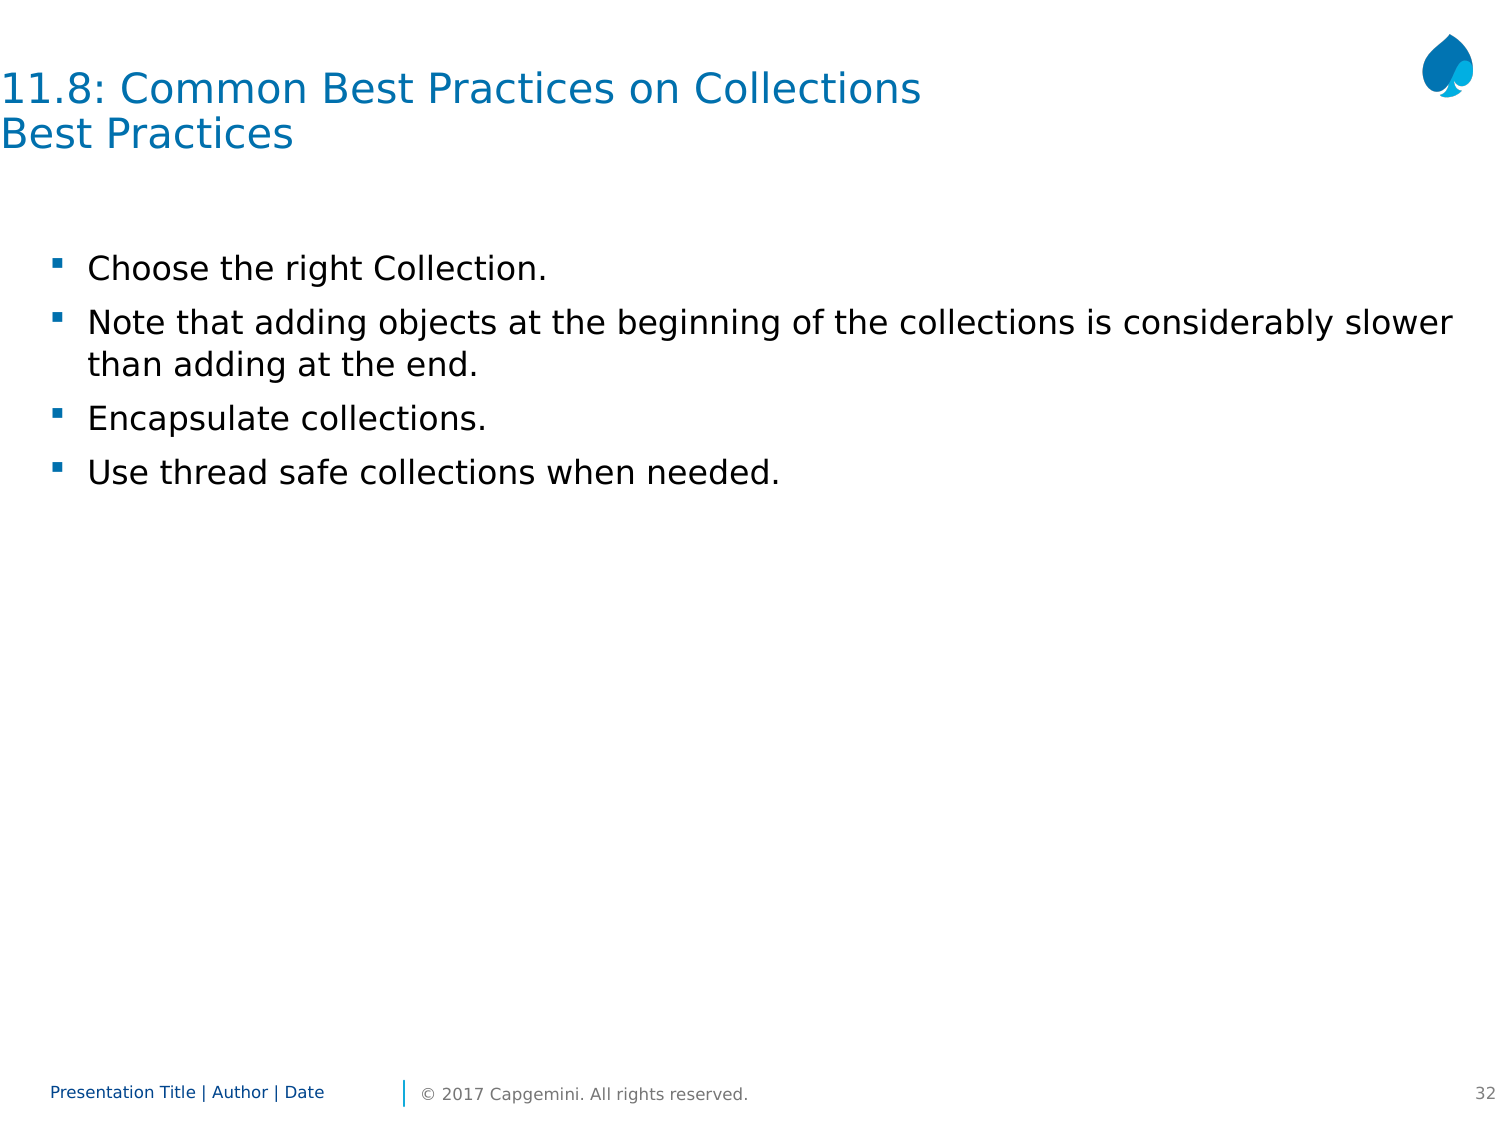

11.8: Common Best Practices on Collections
Best Practices
Choose the right Collection.
Note that adding objects at the beginning of the collections is considerably slower than adding at the end.
Encapsulate collections.
Use thread safe collections when needed.